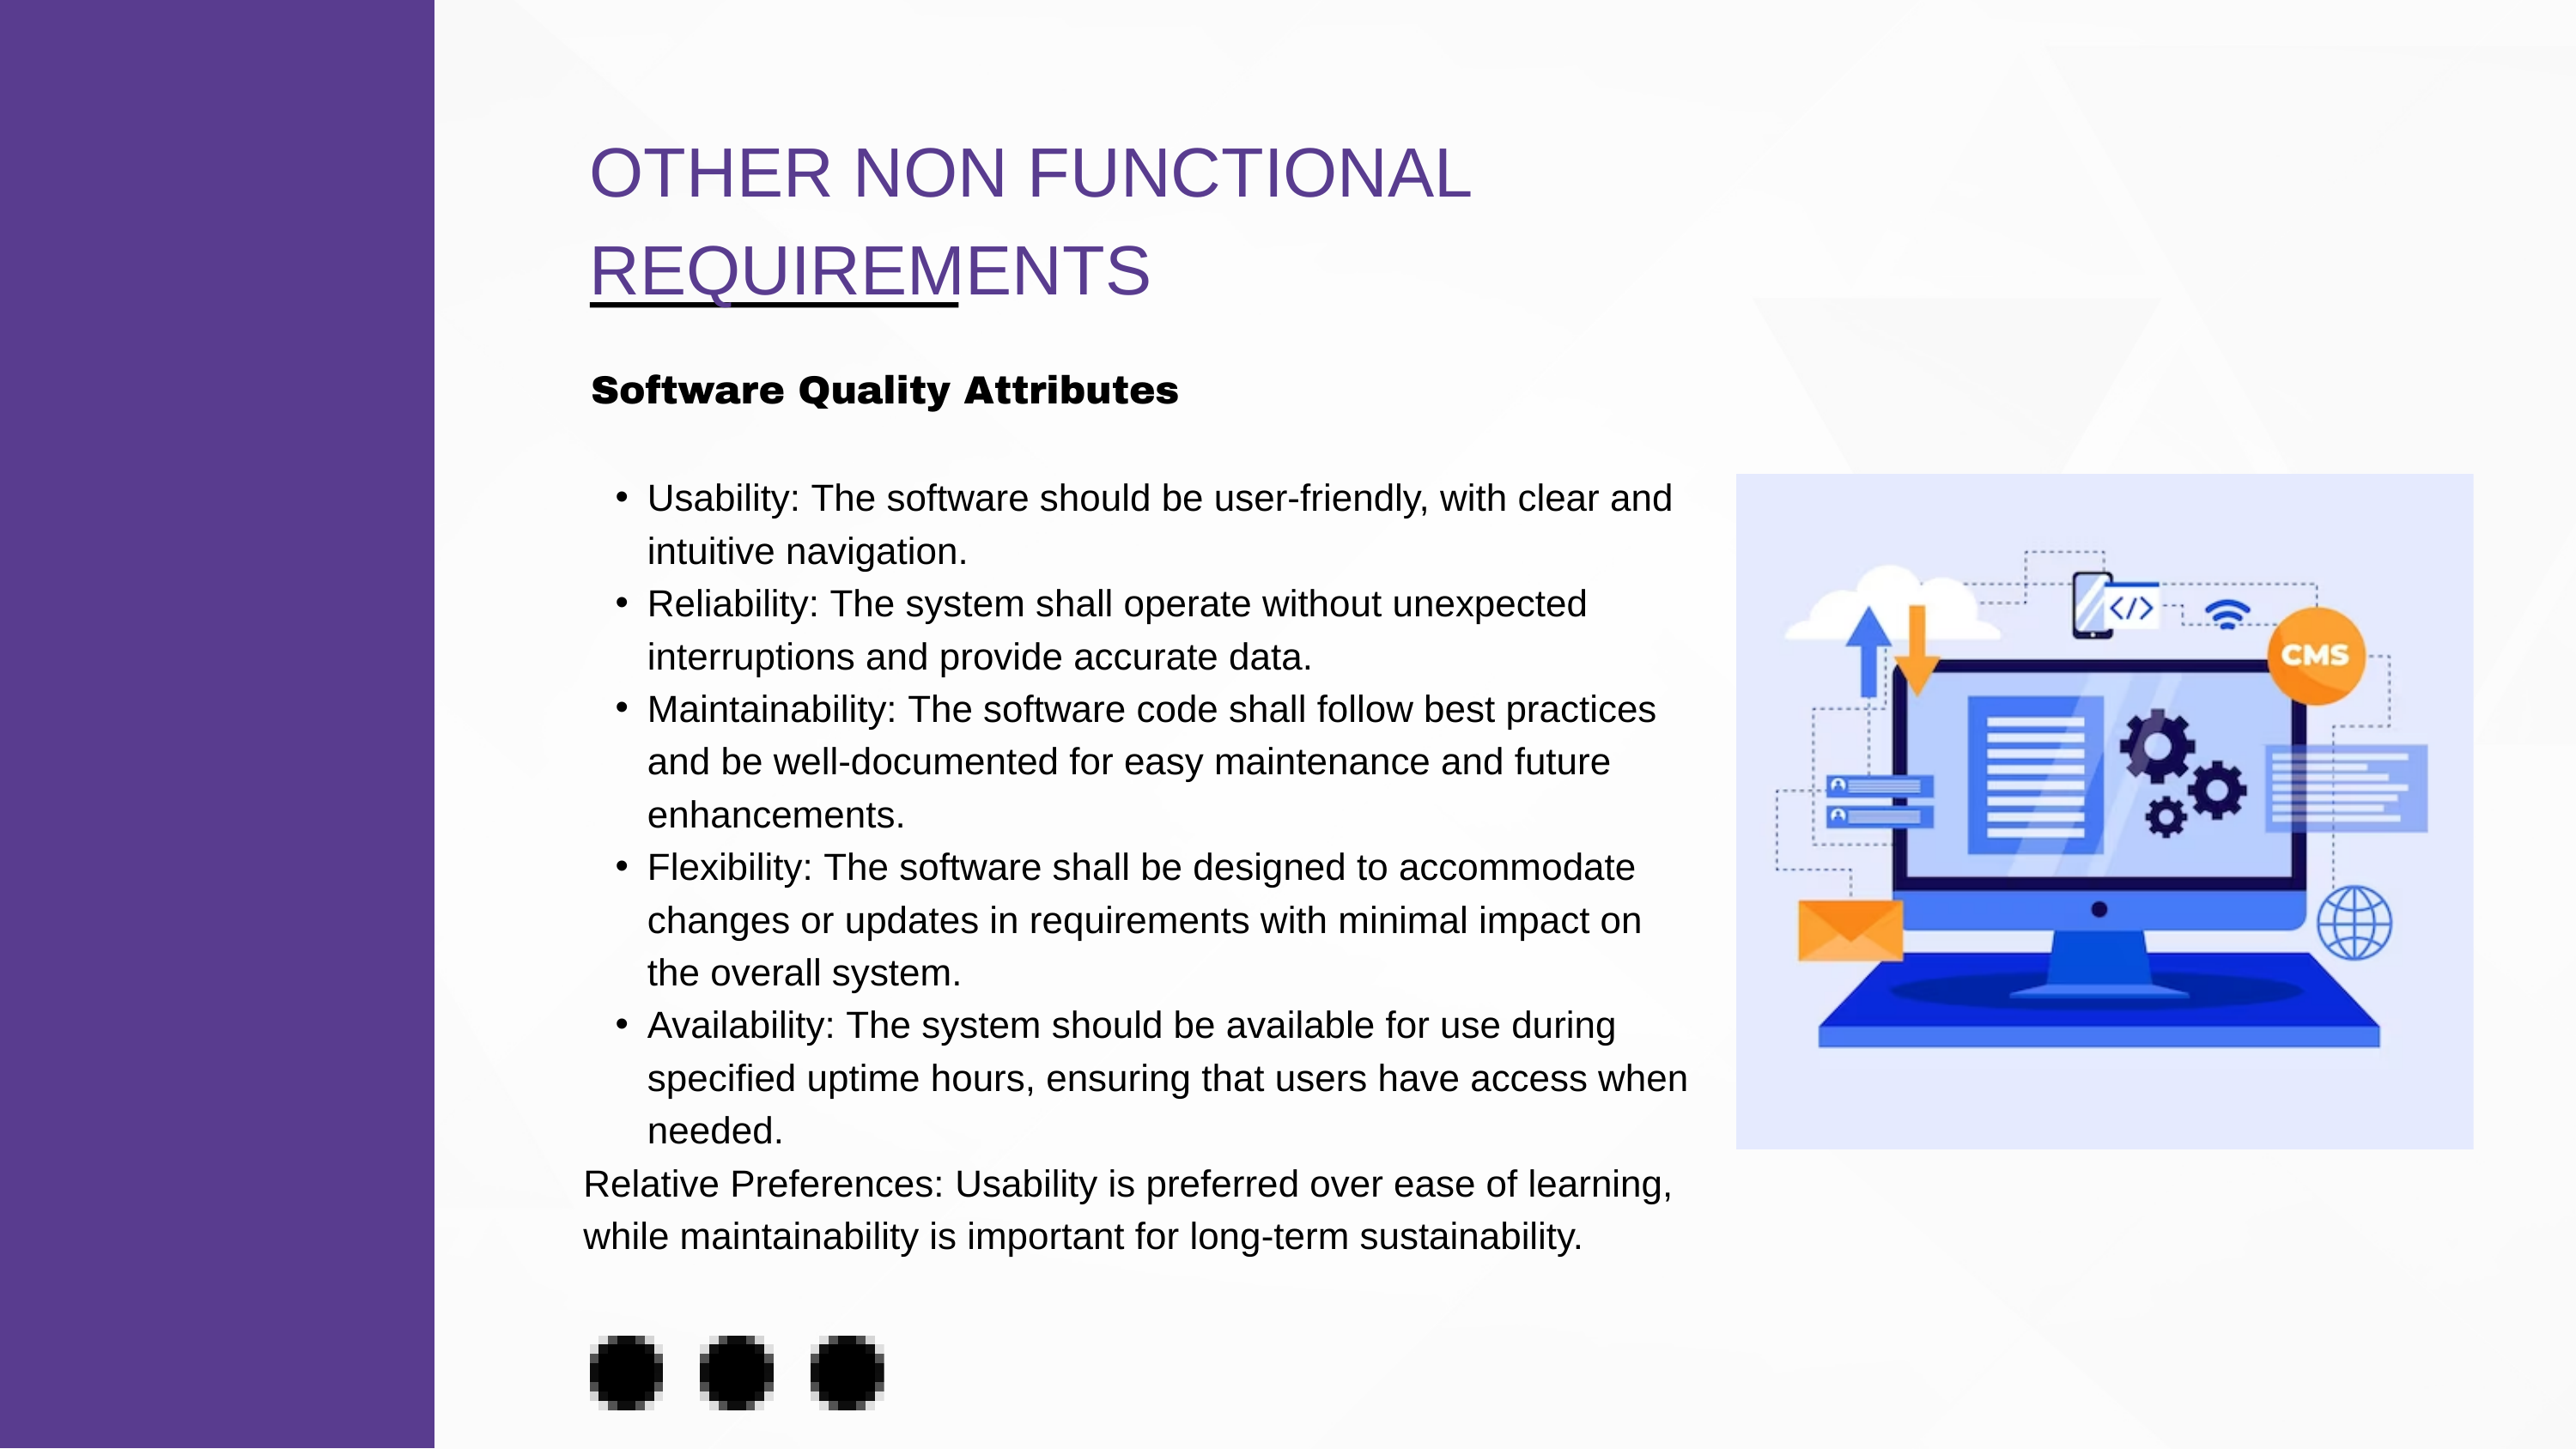

OTHER NON FUNCTIONAL REQUIREMENTS

Software Quality Attributes
Usability: The software should be user-friendly, with clear and intuitive navigation.
Reliability: The system shall operate without unexpected interruptions and provide accurate data.
Maintainability: The software code shall follow best practices and be well-documented for easy maintenance and future enhancements.
Flexibility: The software shall be designed to accommodate changes or updates in requirements with minimal impact on the overall system.
Availability: The system should be available for use during specified uptime hours, ensuring that users have access when needed.
Relative Preferences: Usability is preferred over ease of learning, while maintainability is important for long-term sustainability.